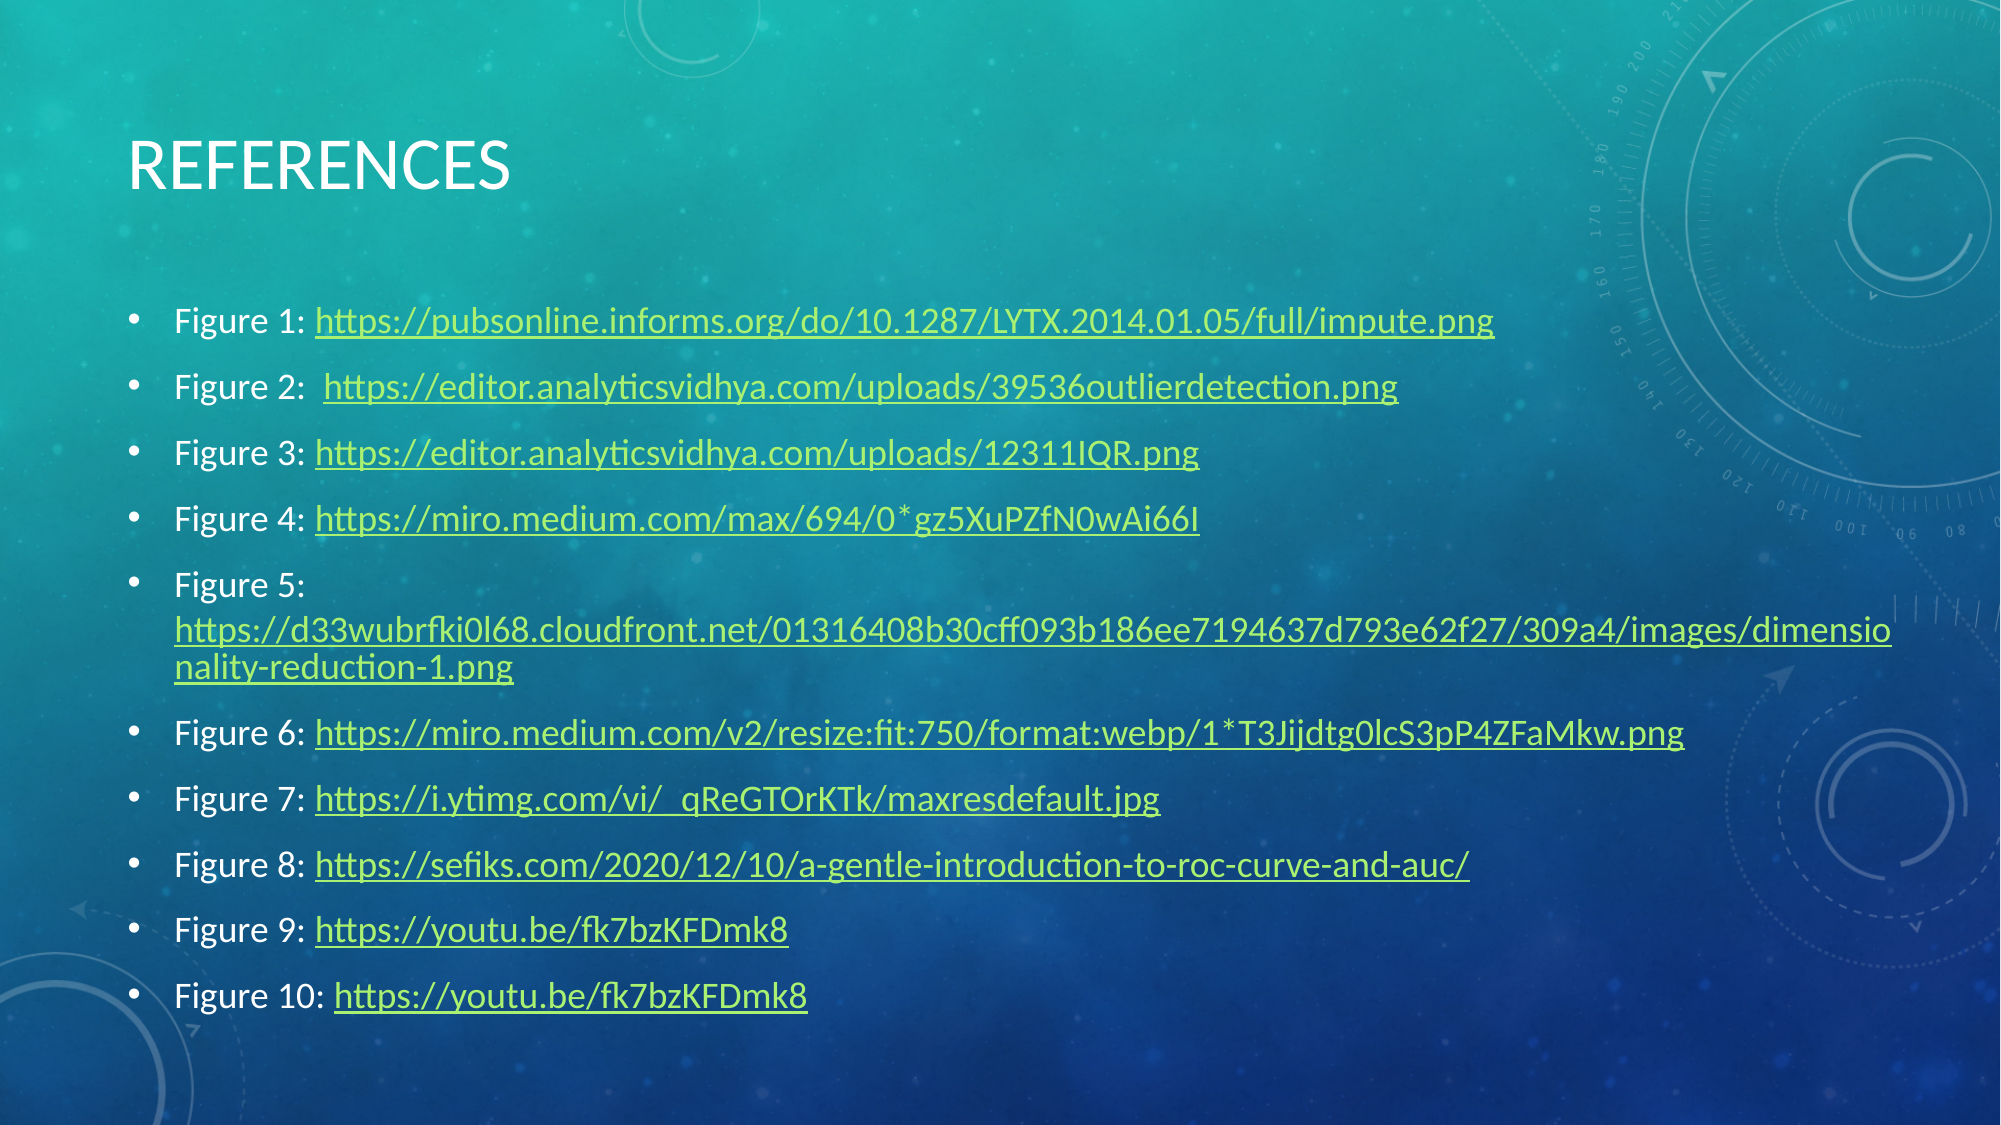

# REFERENCES
Figure 1: https://pubsonline.informs.org/do/10.1287/LYTX.2014.01.05/full/impute.png
Figure 2:  https://editor.analyticsvidhya.com/uploads/39536outlierdetection.png
Figure 3: https://editor.analyticsvidhya.com/uploads/12311IQR.png
Figure 4: https://miro.medium.com/max/694/0*gz5XuPZfN0wAi66I
Figure 5: https://d33wubrfki0l68.cloudfront.net/01316408b30cff093b186ee7194637d793e62f27/309a4/images/dimensionality-reduction-1.png
Figure 6: https://miro.medium.com/v2/resize:fit:750/format:webp/1*T3Jijdtg0lcS3pP4ZFaMkw.png
Figure 7: https://i.ytimg.com/vi/_qReGTOrKTk/maxresdefault.jpg
Figure 8: https://sefiks.com/2020/12/10/a-gentle-introduction-to-roc-curve-and-auc/
Figure 9: https://youtu.be/fk7bzKFDmk8
Figure 10: https://youtu.be/fk7bzKFDmk8